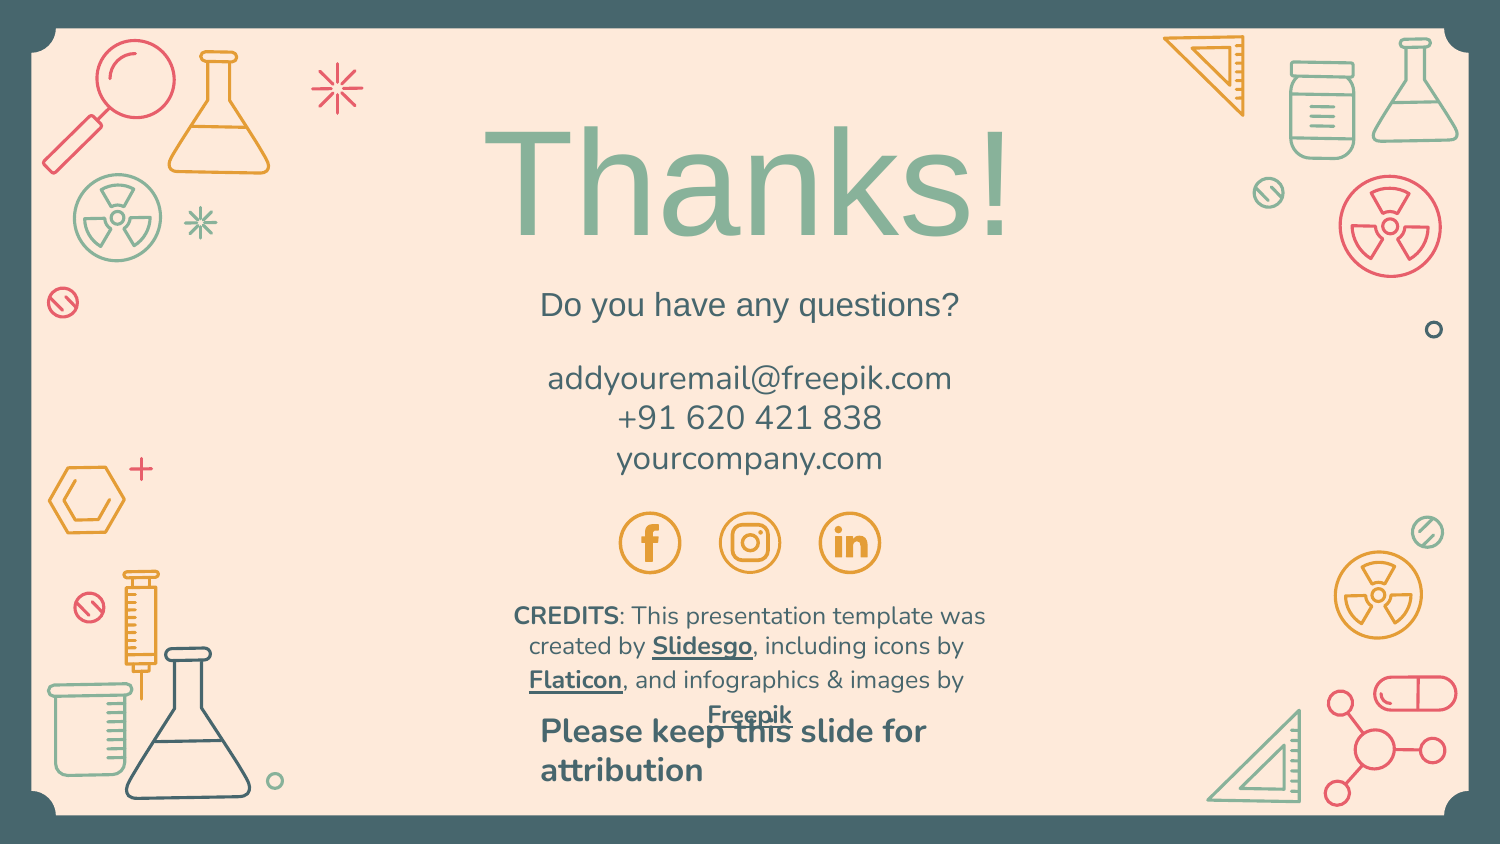

# Thanks!
Do you have any questions?
 addyouremail@freepik.com
+91 620 421 838 yourcompany.com

Please keep this slide for attribution